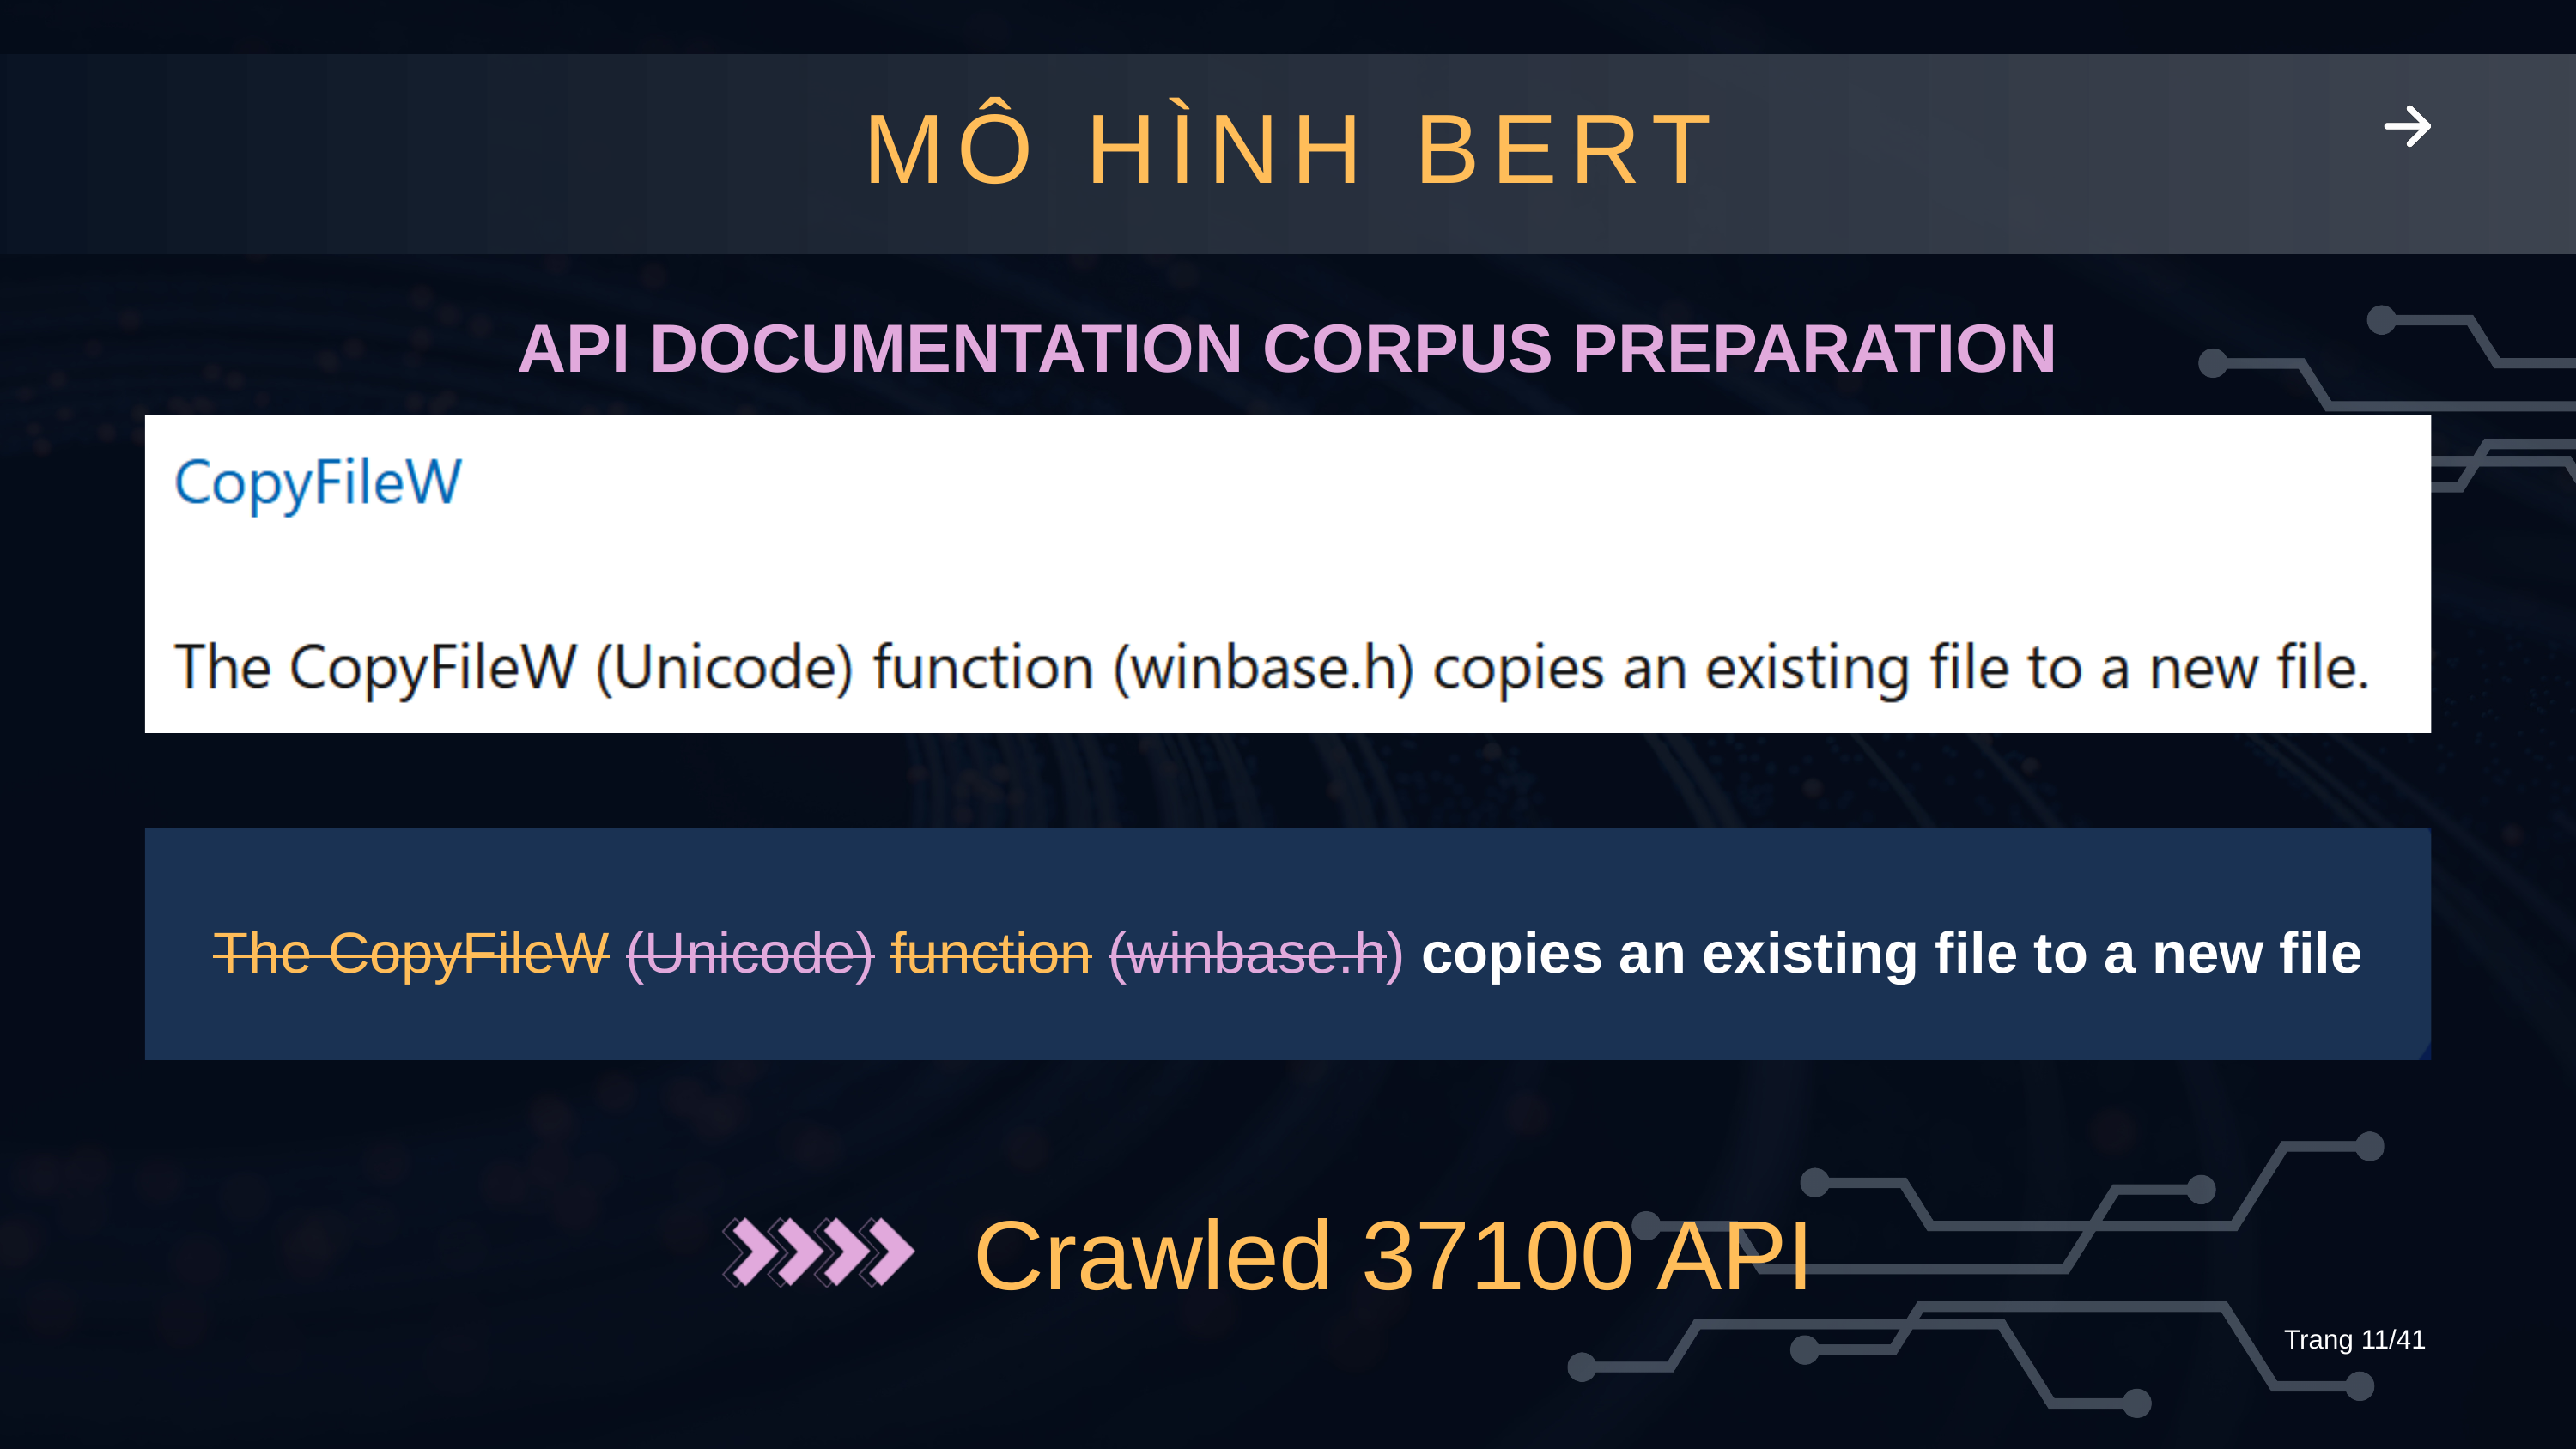

MÔ HÌNH BERT

API DOCUMENTATION CORPUS PREPARATION

The CopyFileW (Unicode) function (winbase.h) copies an existing file to a new file

Crawled 37100 API

Trang 11/41